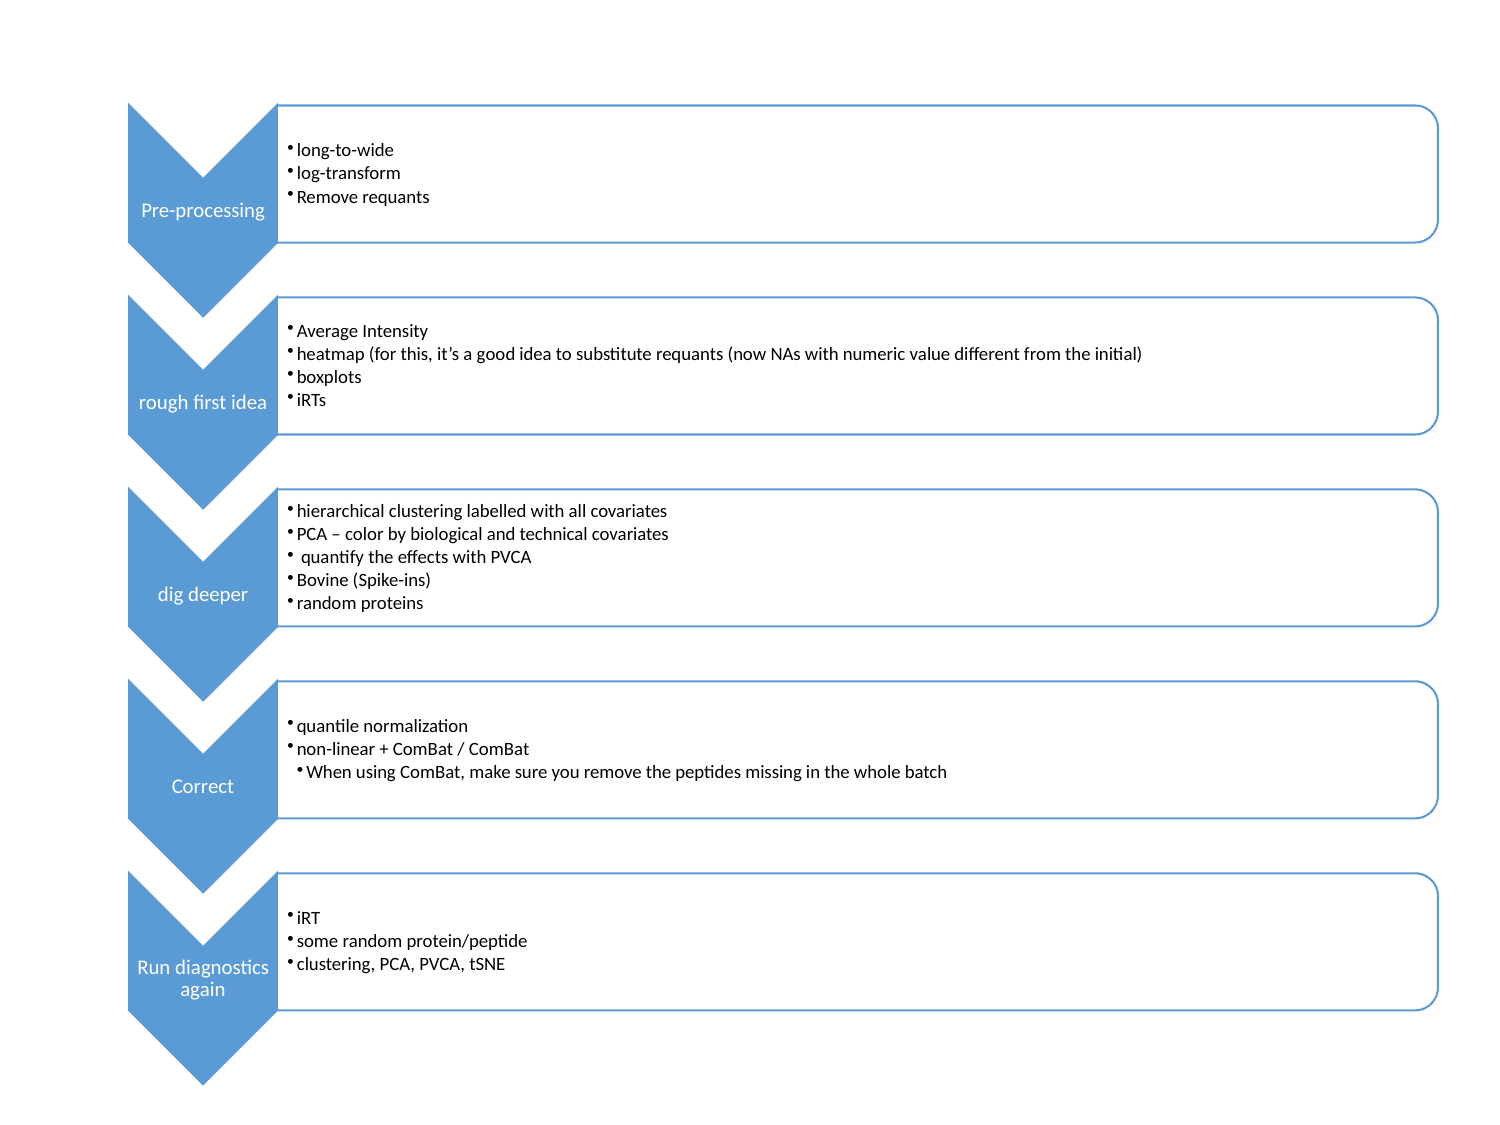

Pre-processing
long-to-wide
log-transform
Remove requants
rough first idea
Average Intensity
heatmap (for this, it’s a good idea to substitute requants (now NAs with numeric value different from the initial)
boxplots
iRTs
dig deeper
hierarchical clustering labelled with all covariates
PCA – color by biological and technical covariates
 quantify the effects with PVCA
Bovine (Spike-ins)
random proteins
Correct
quantile normalization
non-linear + ComBat / ComBat
When using ComBat, make sure you remove the peptides missing in the whole batch
Run diagnostics again
iRT
some random protein/peptide
clustering, PCA, PVCA, tSNE